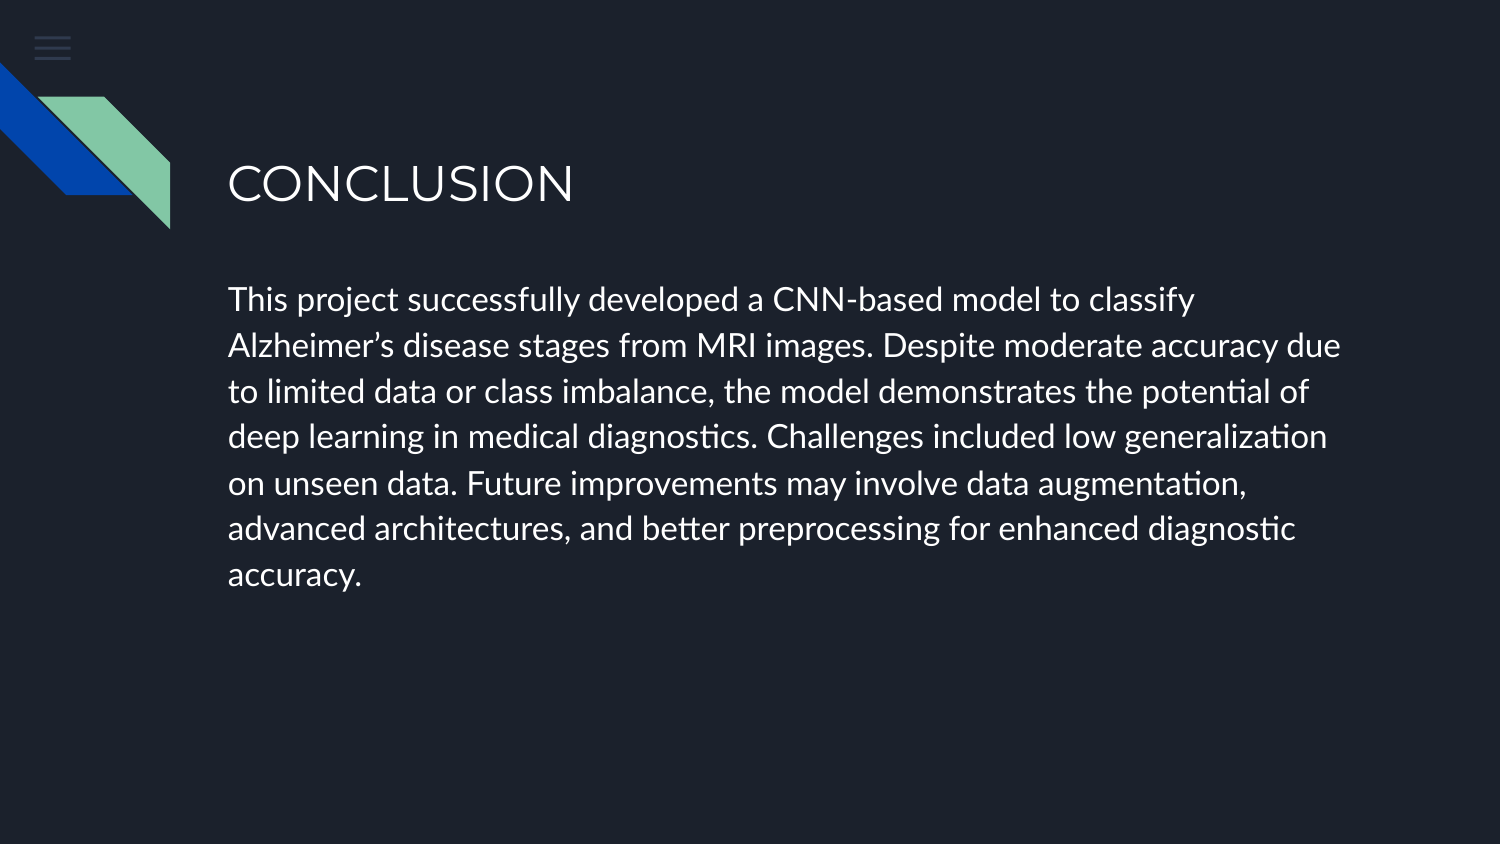

# CONCLUSION
This project successfully developed a CNN-based model to classify Alzheimer’s disease stages from MRI images. Despite moderate accuracy due to limited data or class imbalance, the model demonstrates the potential of deep learning in medical diagnostics. Challenges included low generalization on unseen data. Future improvements may involve data augmentation, advanced architectures, and better preprocessing for enhanced diagnostic accuracy.